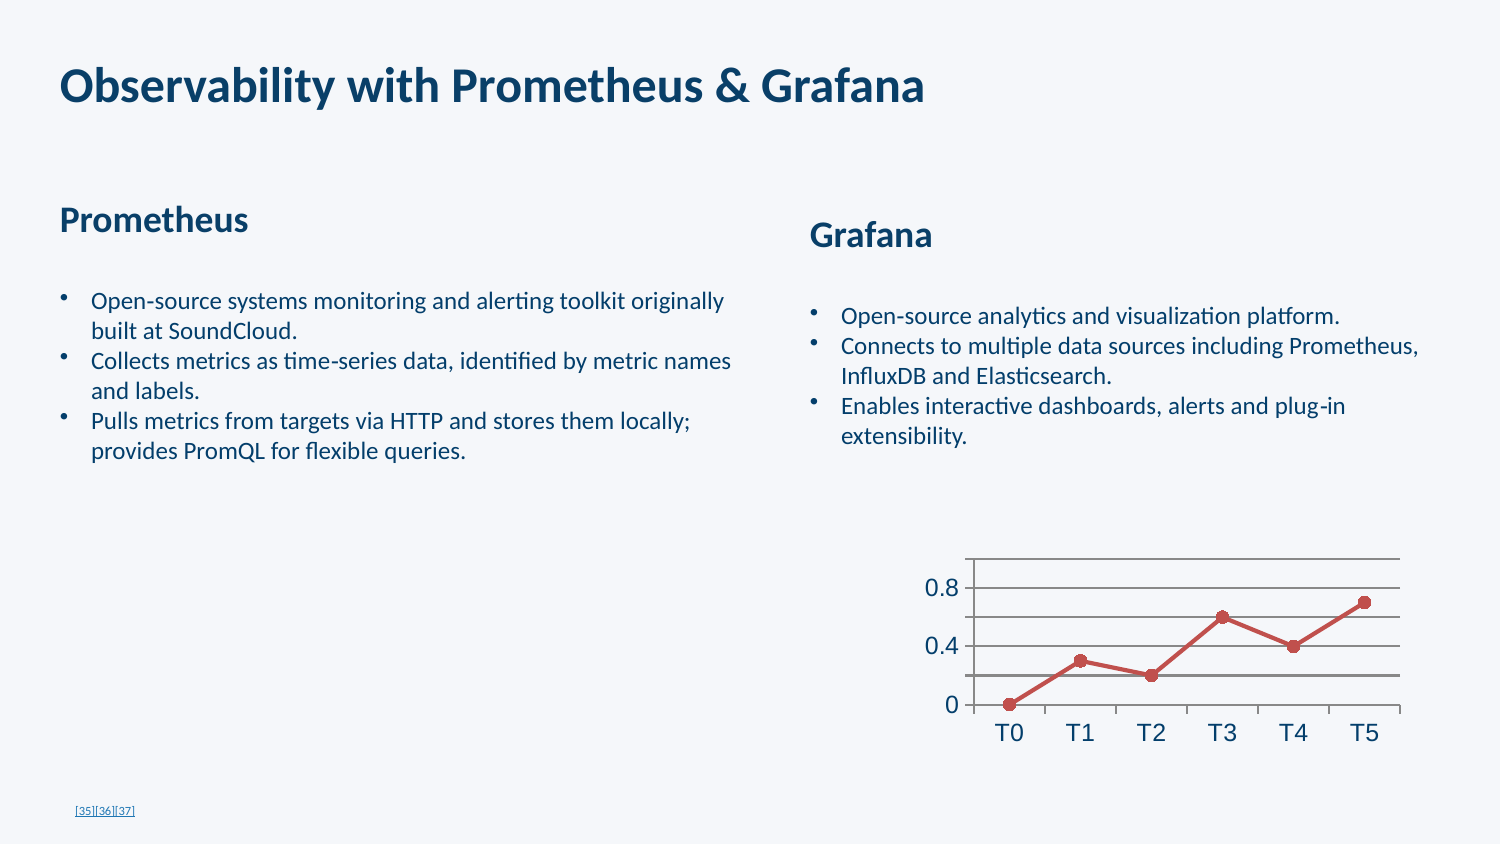

Observability with Prometheus & Grafana
Prometheus

Open‑source systems monitoring and alerting toolkit originally built at SoundCloud.
Collects metrics as time‑series data, identified by metric names and labels.
Pulls metrics from targets via HTTP and stores them locally; provides PromQL for flexible queries.
Grafana

Open‑source analytics and visualization platform.
Connects to multiple data sources including Prometheus, InfluxDB and Elasticsearch.
Enables interactive dashboards, alerts and plug‑in extensibility.

### Chart

| Category | Sample Metric |
|---|---|
| T0 | 0.0 |
| T1 | 0.3 |
| T2 | 0.2 |
| T3 | 0.6 |
| T4 | 0.4 |
| T5 | 0.7 |
[35][36][37]